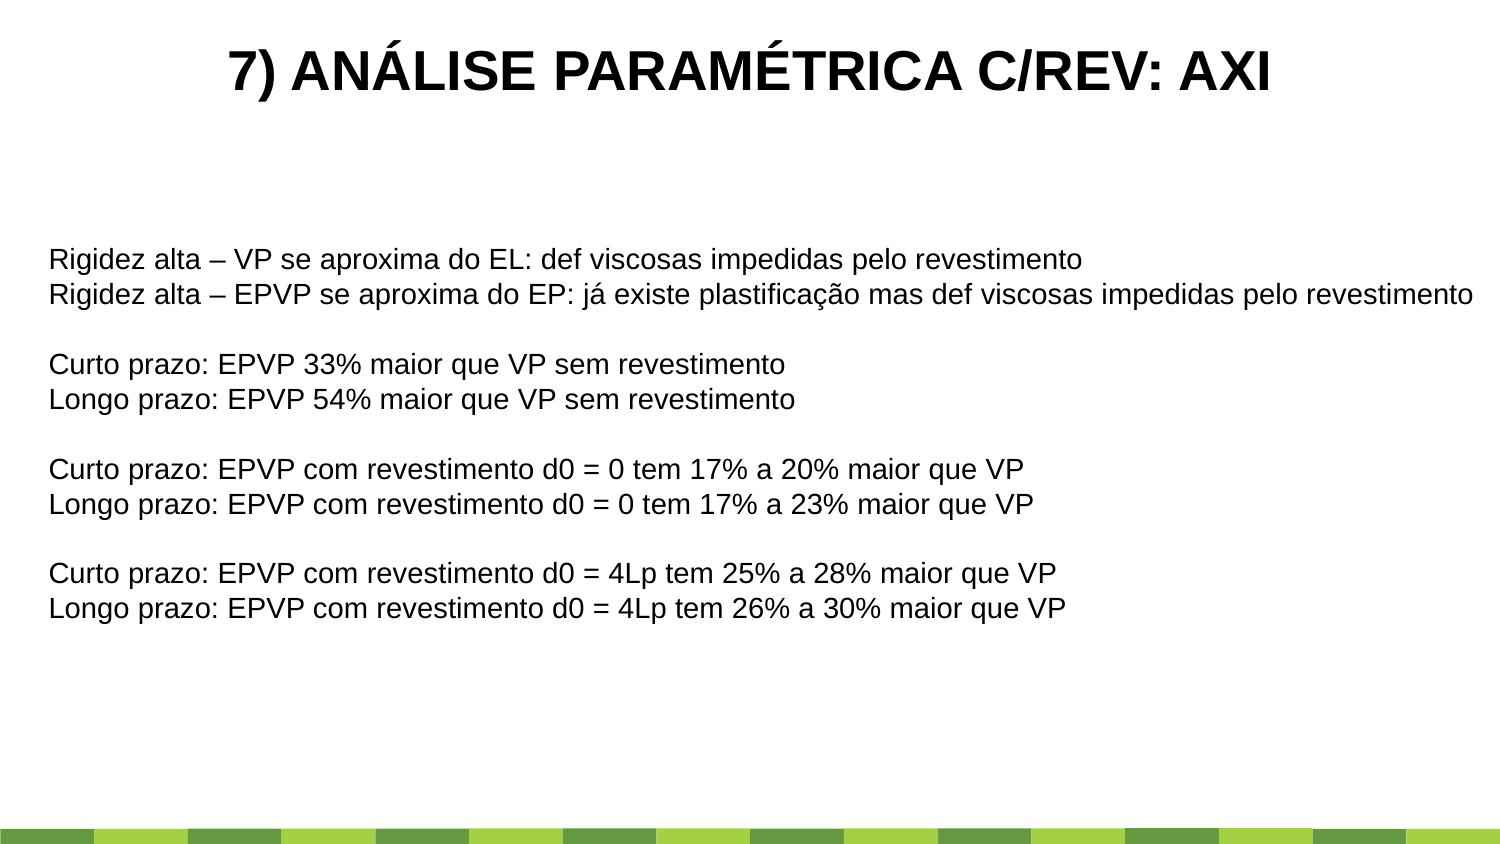

7) ANÁLISE PARAMÉTRICA C/REV: AXI
Rigidez alta – VP se aproxima do EL: def viscosas impedidas pelo revestimento
Rigidez alta – EPVP se aproxima do EP: já existe plastificação mas def viscosas impedidas pelo revestimento

Curto prazo: EPVP 33% maior que VP sem revestimento
Longo prazo: EPVP 54% maior que VP sem revestimento

Curto prazo: EPVP com revestimento d0 = 0 tem 17% a 20% maior que VP
Longo prazo: EPVP com revestimento d0 = 0 tem 17% a 23% maior que VP

Curto prazo: EPVP com revestimento d0 = 4Lp tem 25% a 28% maior que VP
Longo prazo: EPVP com revestimento d0 = 4Lp tem 26% a 30% maior que VP